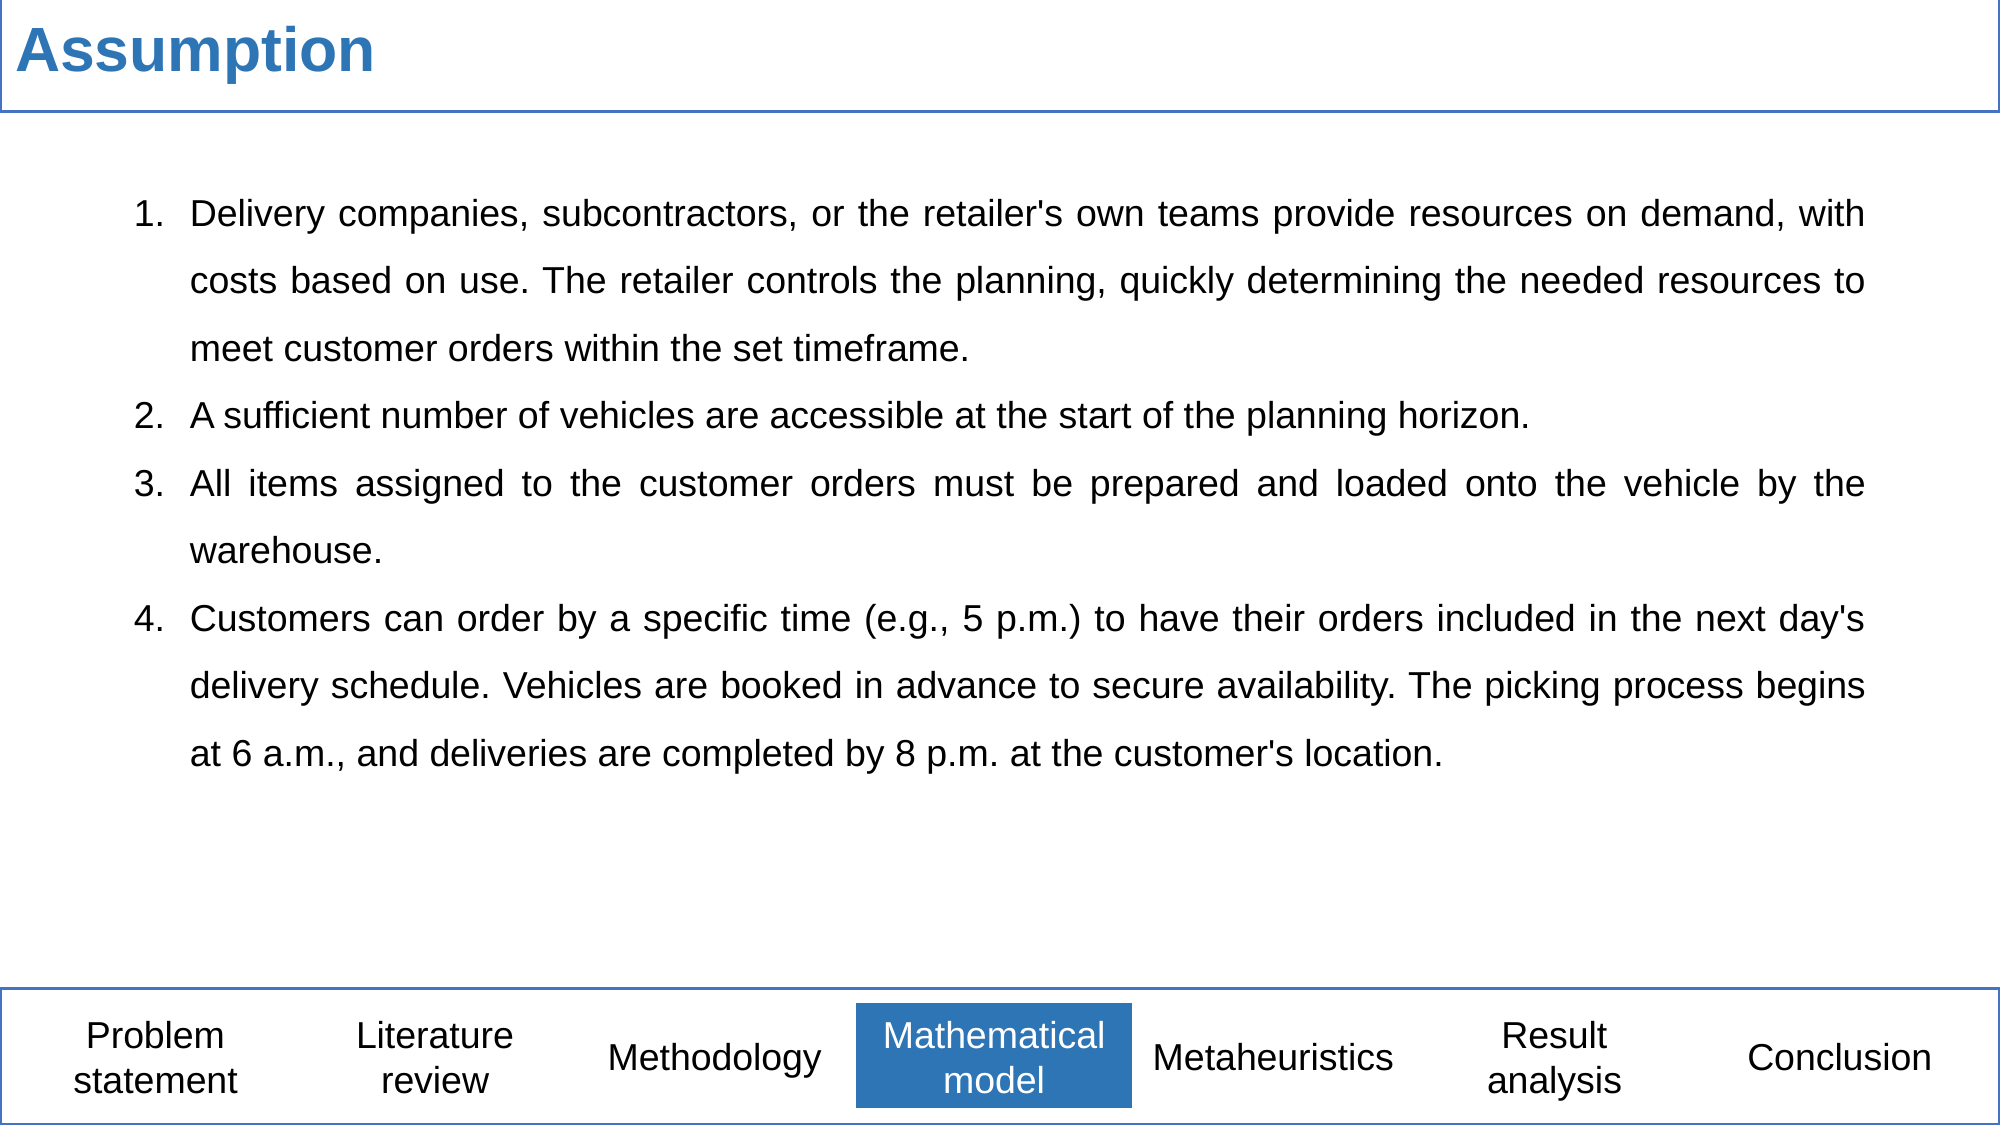

# Assumption
Delivery companies, subcontractors, or the retailer's own teams provide resources on demand, with costs based on use. The retailer controls the planning, quickly determining the needed resources to meet customer orders within the set timeframe.
A sufficient number of vehicles are accessible at the start of the planning horizon.
All items assigned to the customer orders must be prepared and loaded onto the vehicle by the warehouse.
Customers can order by a specific time (e.g., 5 p.m.) to have their orders included in the next day's delivery schedule. Vehicles are booked in advance to secure availability. The picking process begins at 6 a.m., and deliveries are completed by 8 p.m. at the customer's location.

Conclusion
Result analysis
Metaheuristics
Mathematical model
Literature review
Methodology
Problem statement